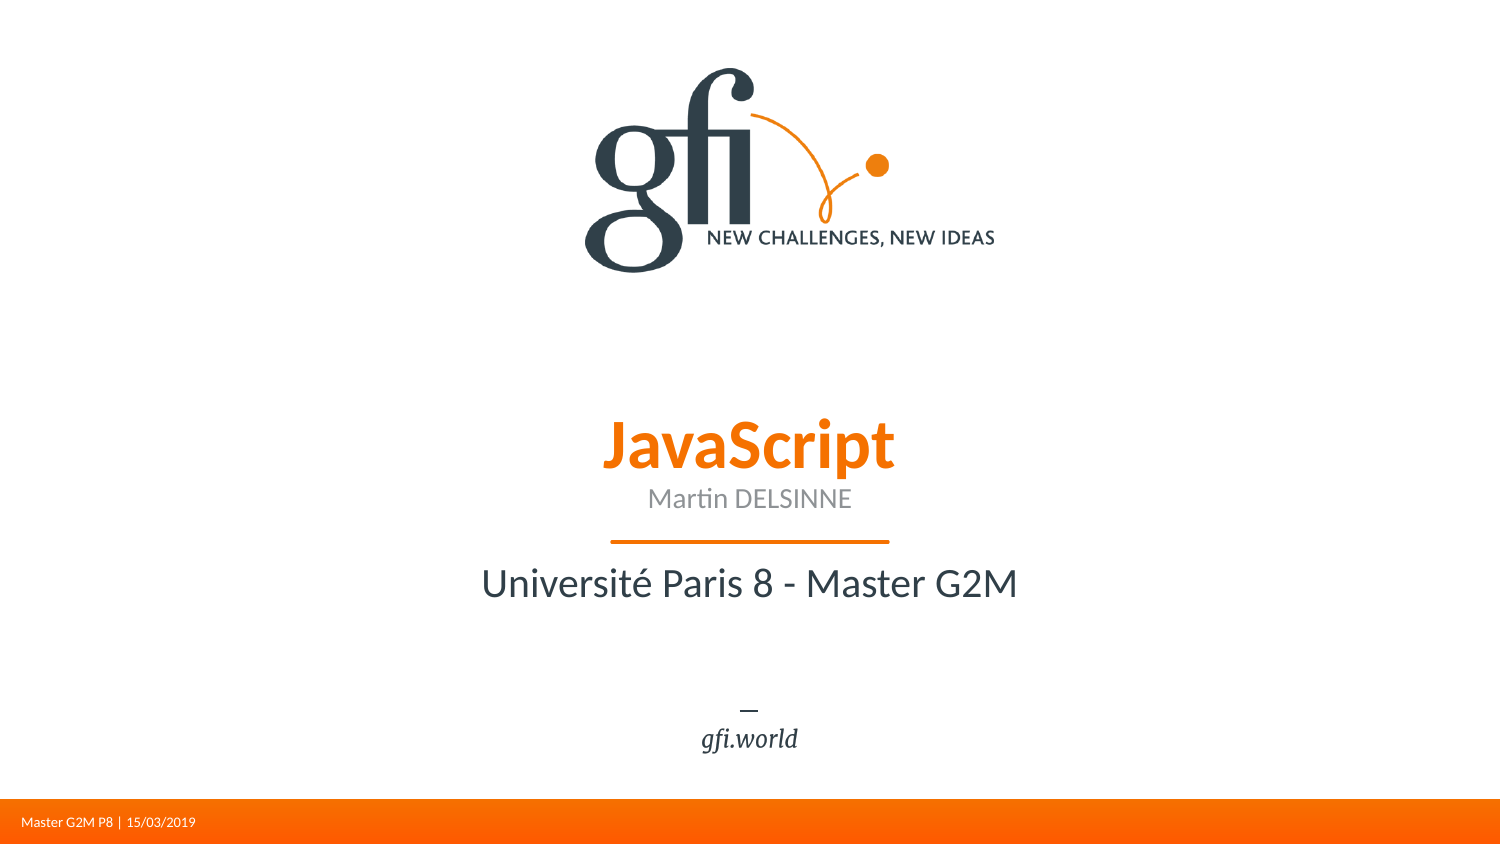

# JavaScript Martin DELSINNE
Université Paris 8 - Master G2M

Master G2M P8 | 15/03/2019